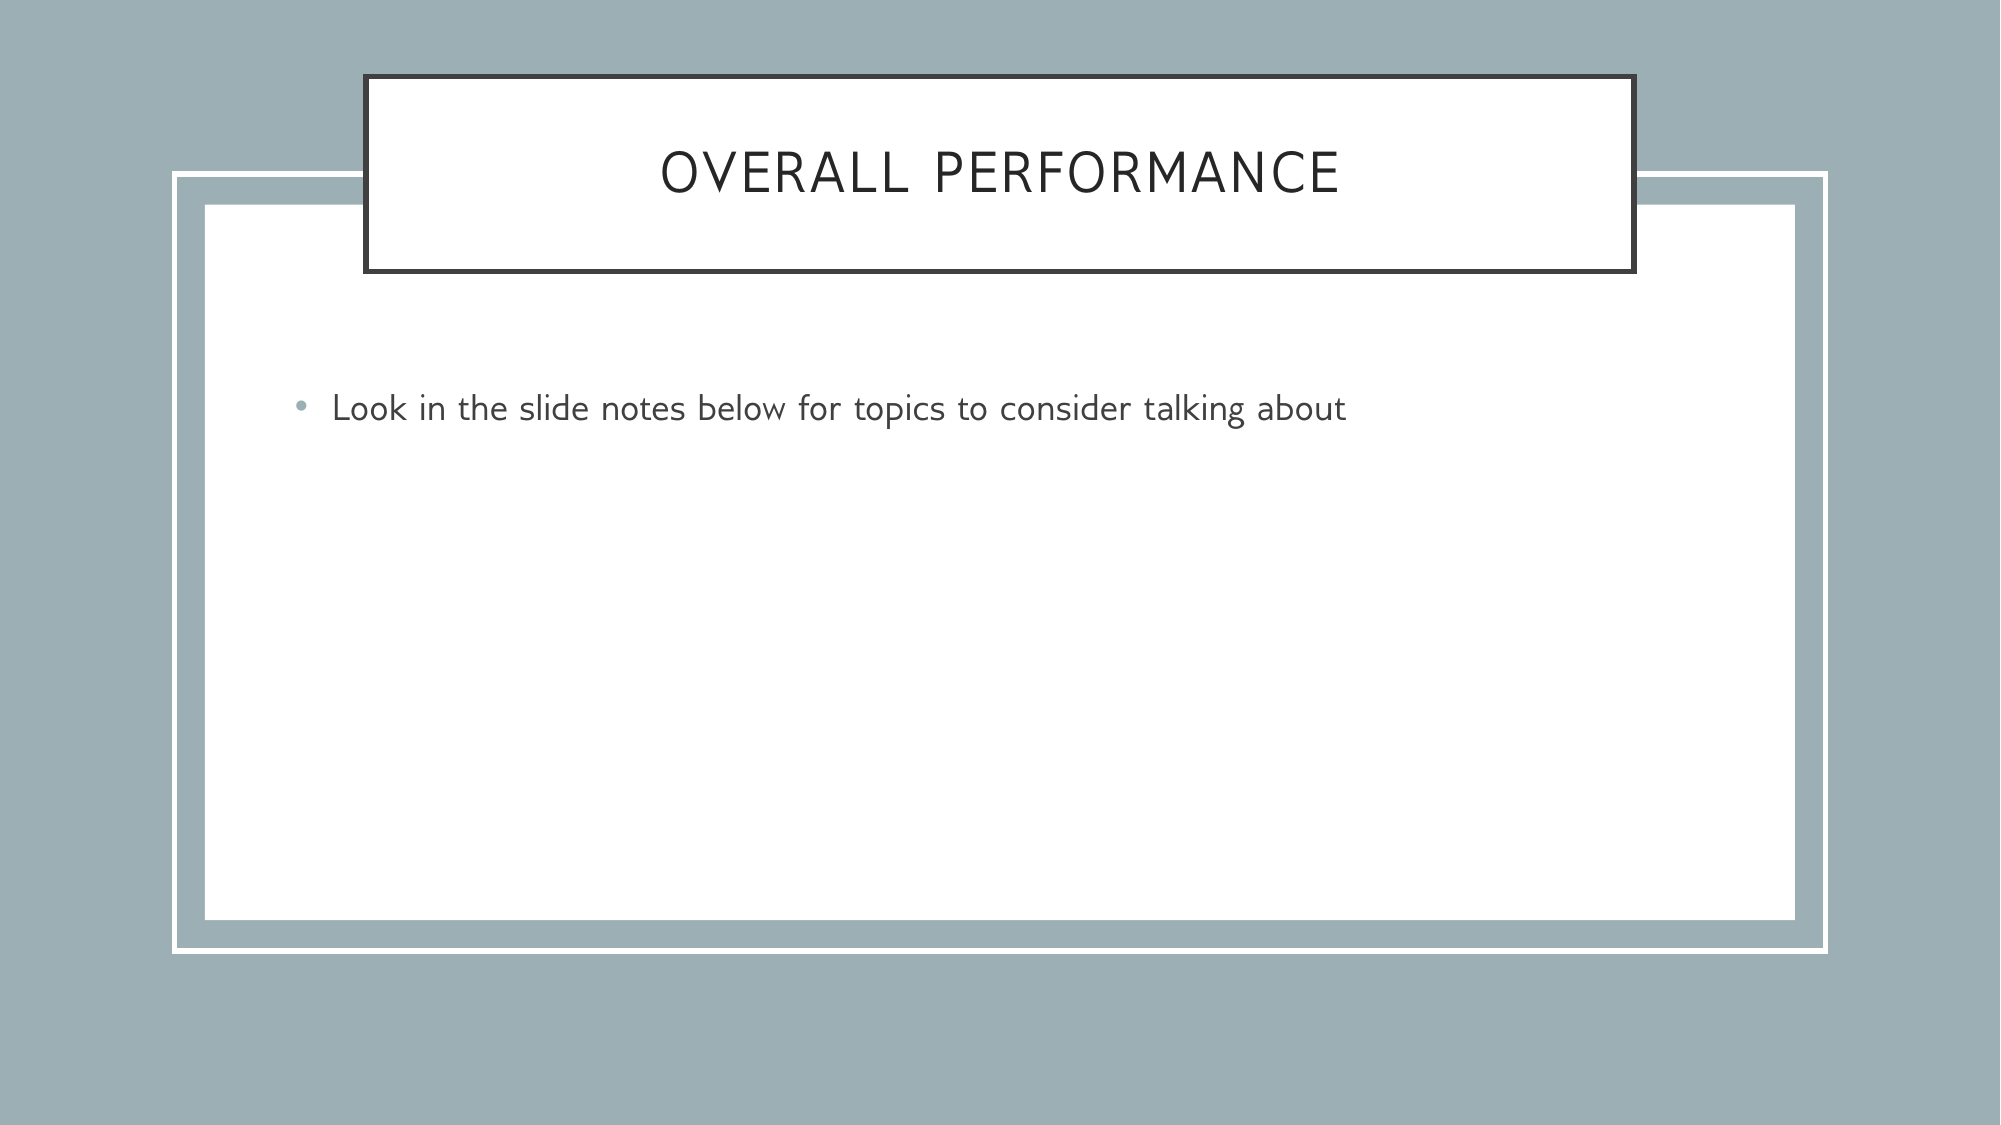

# Overall performance

Look in the slide notes below for topics to consider talking about